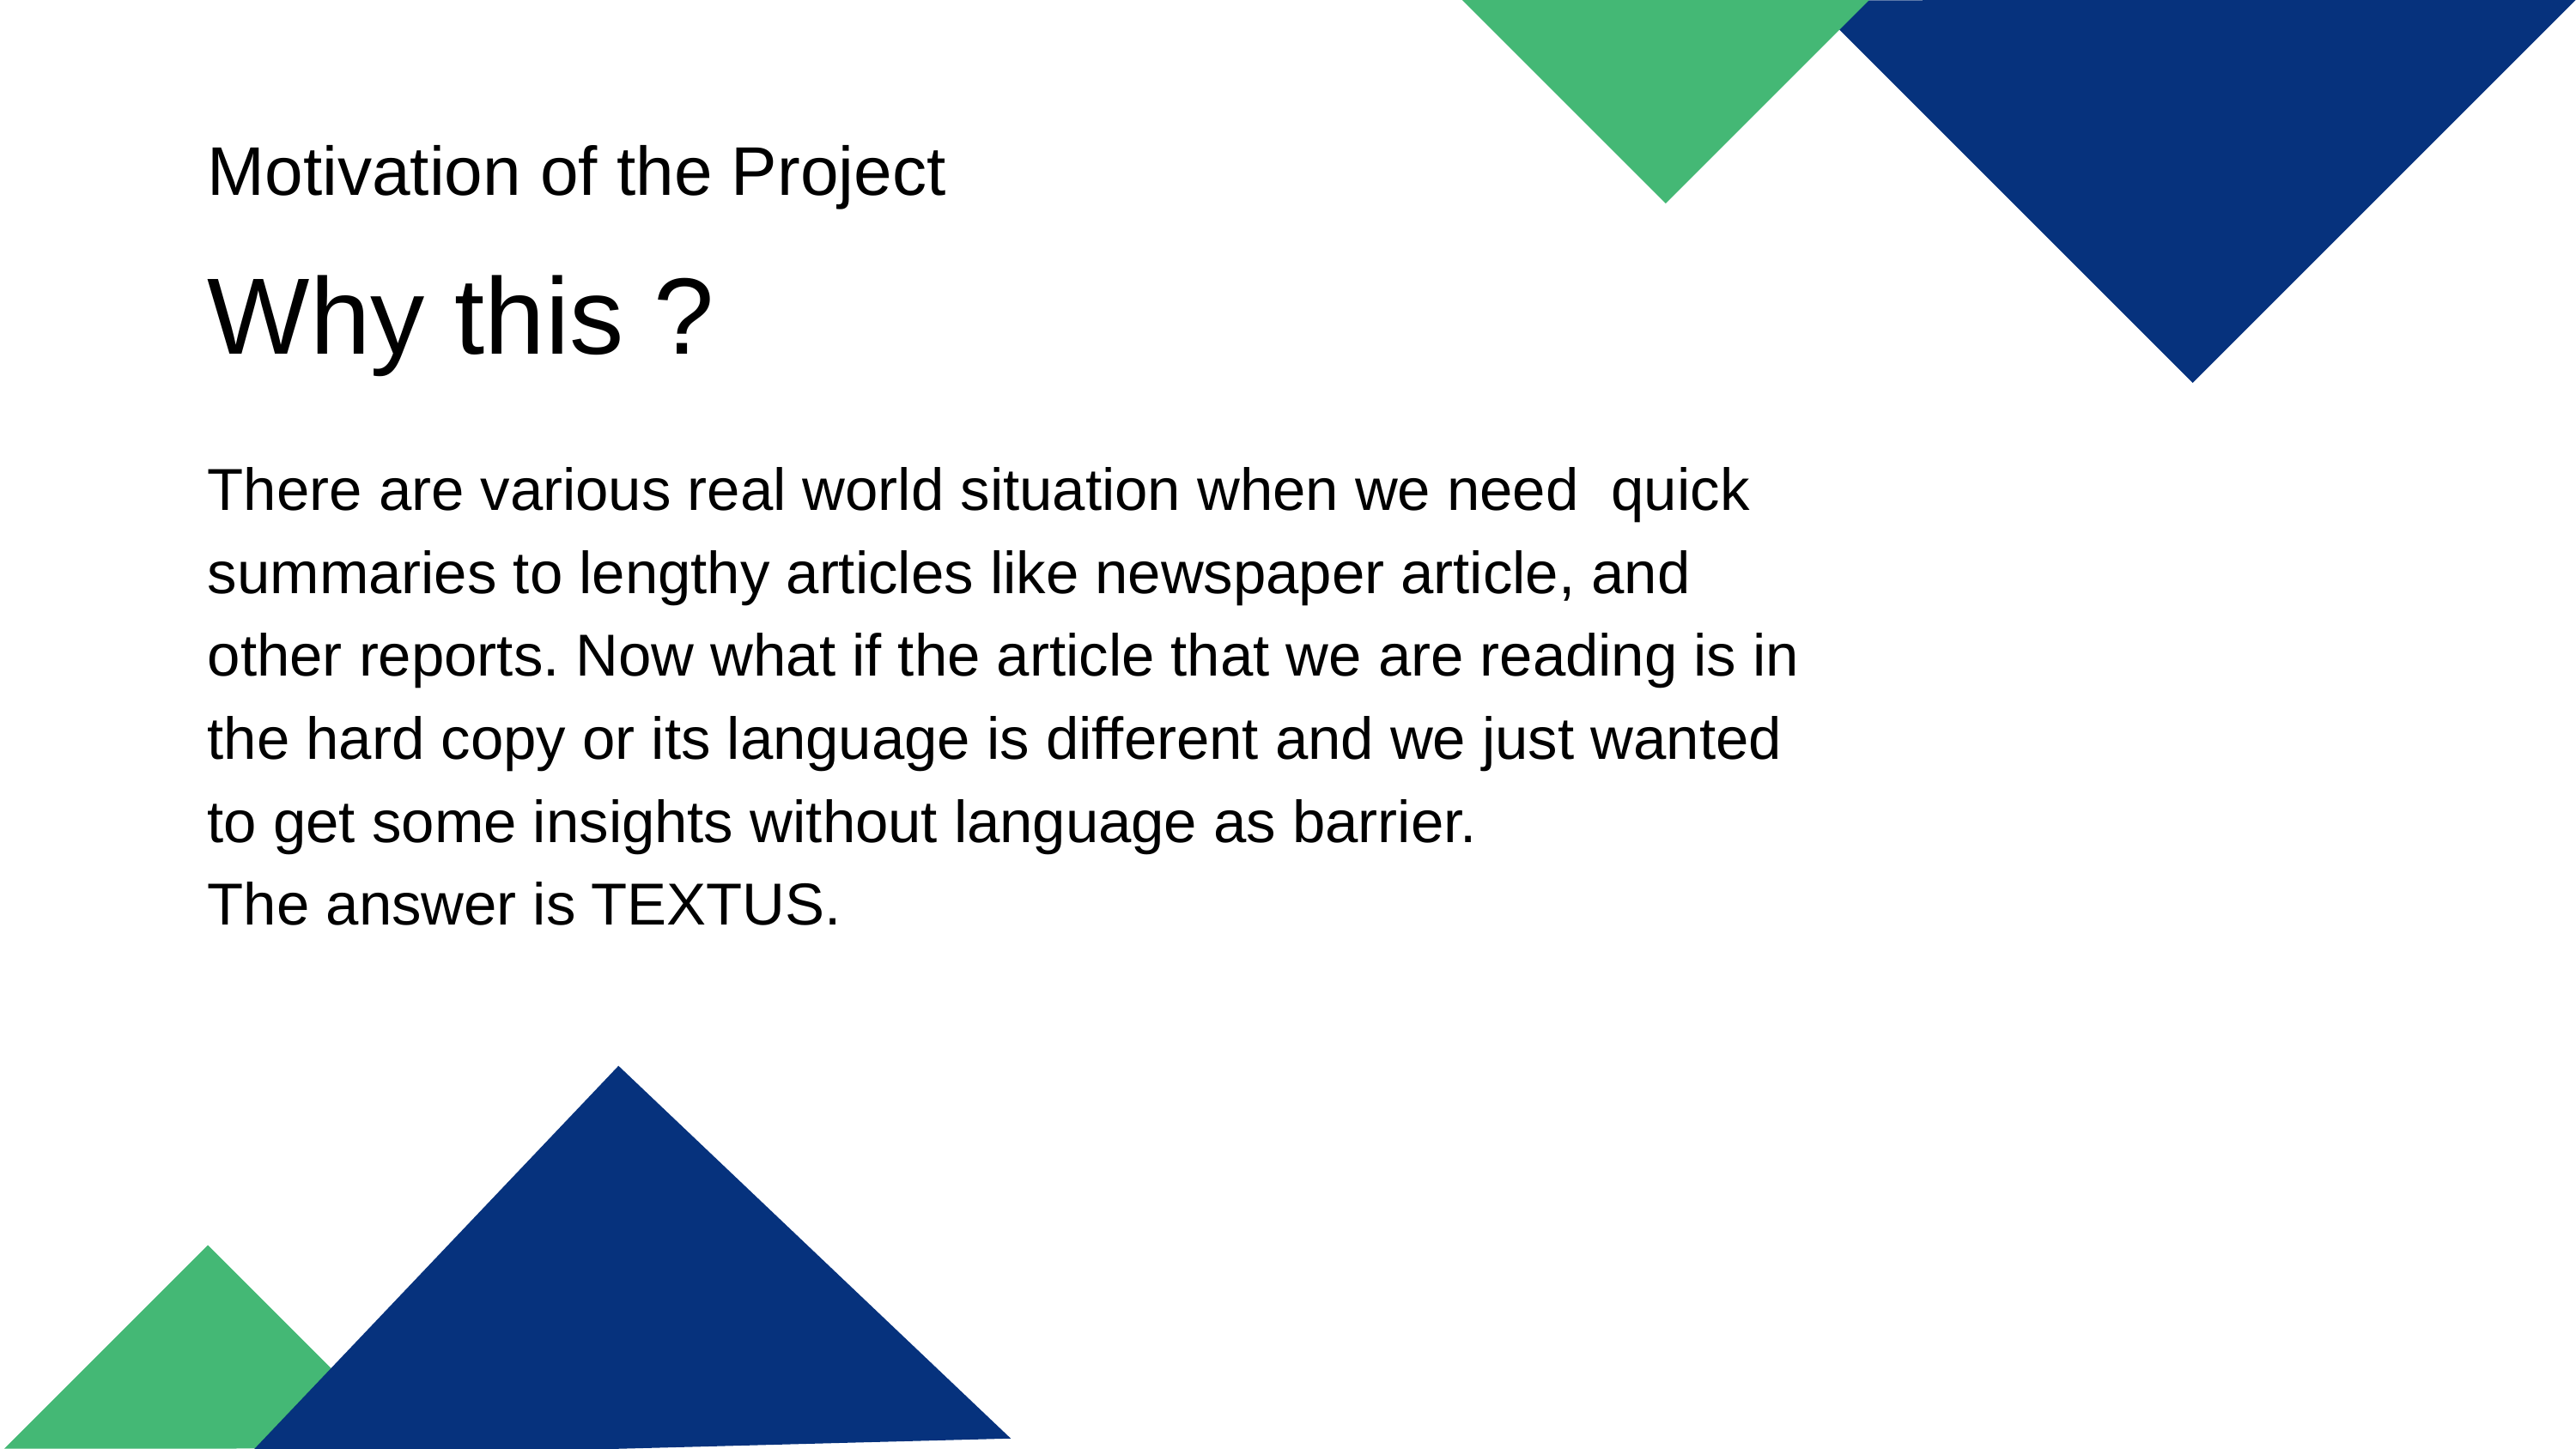

Motivation of the Project
Why this ?
There are various real world situation when we need  quick summaries to lengthy articles like newspaper article, and other reports. Now what if the article that we are reading is in the hard copy or its language is different and we just wanted to get some insights without language as barrier.
The answer is TEXTUS.